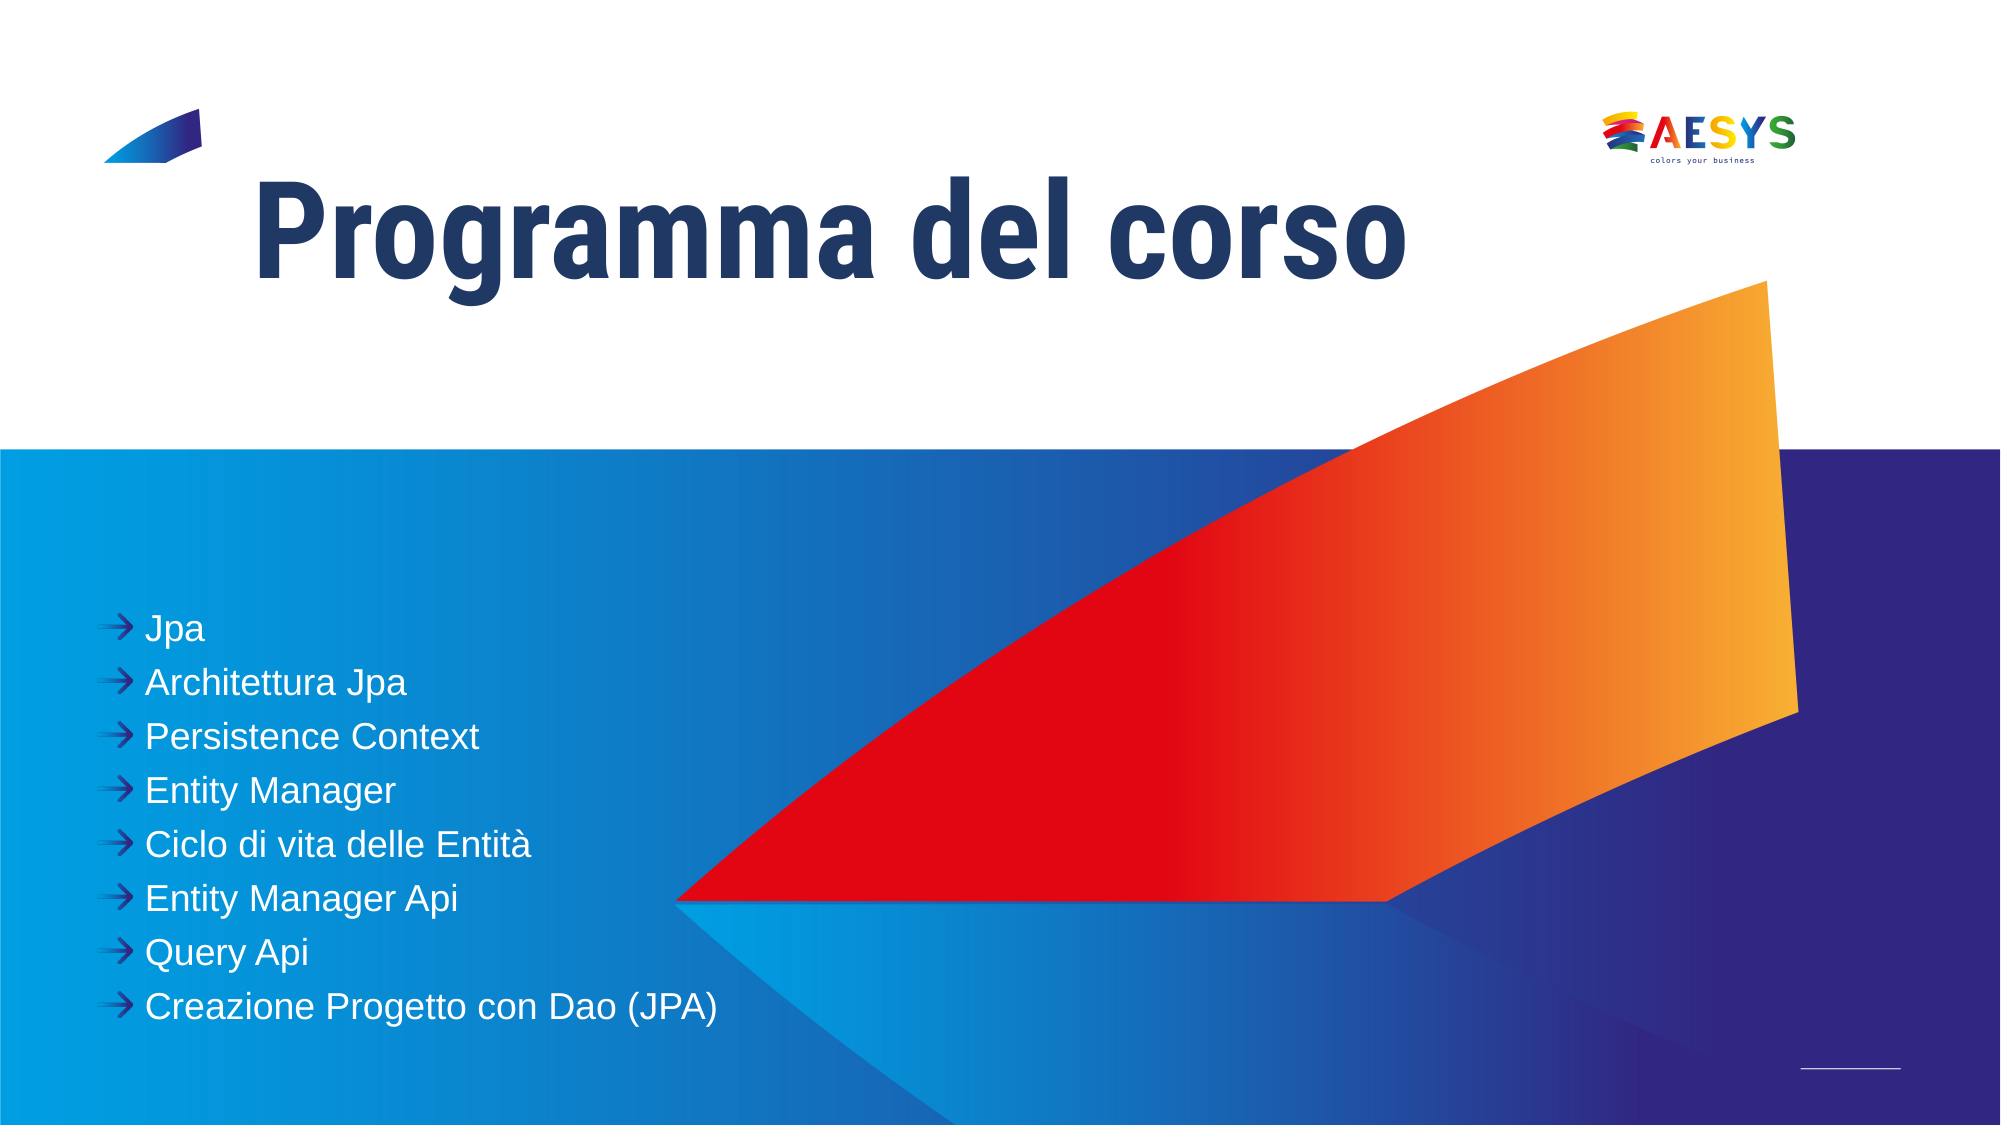

# Programma del corso
Jpa
Architettura Jpa
Persistence Context
Entity Manager
Ciclo di vita delle Entità
Entity Manager Api
Query Api
Creazione Progetto con Dao (JPA)